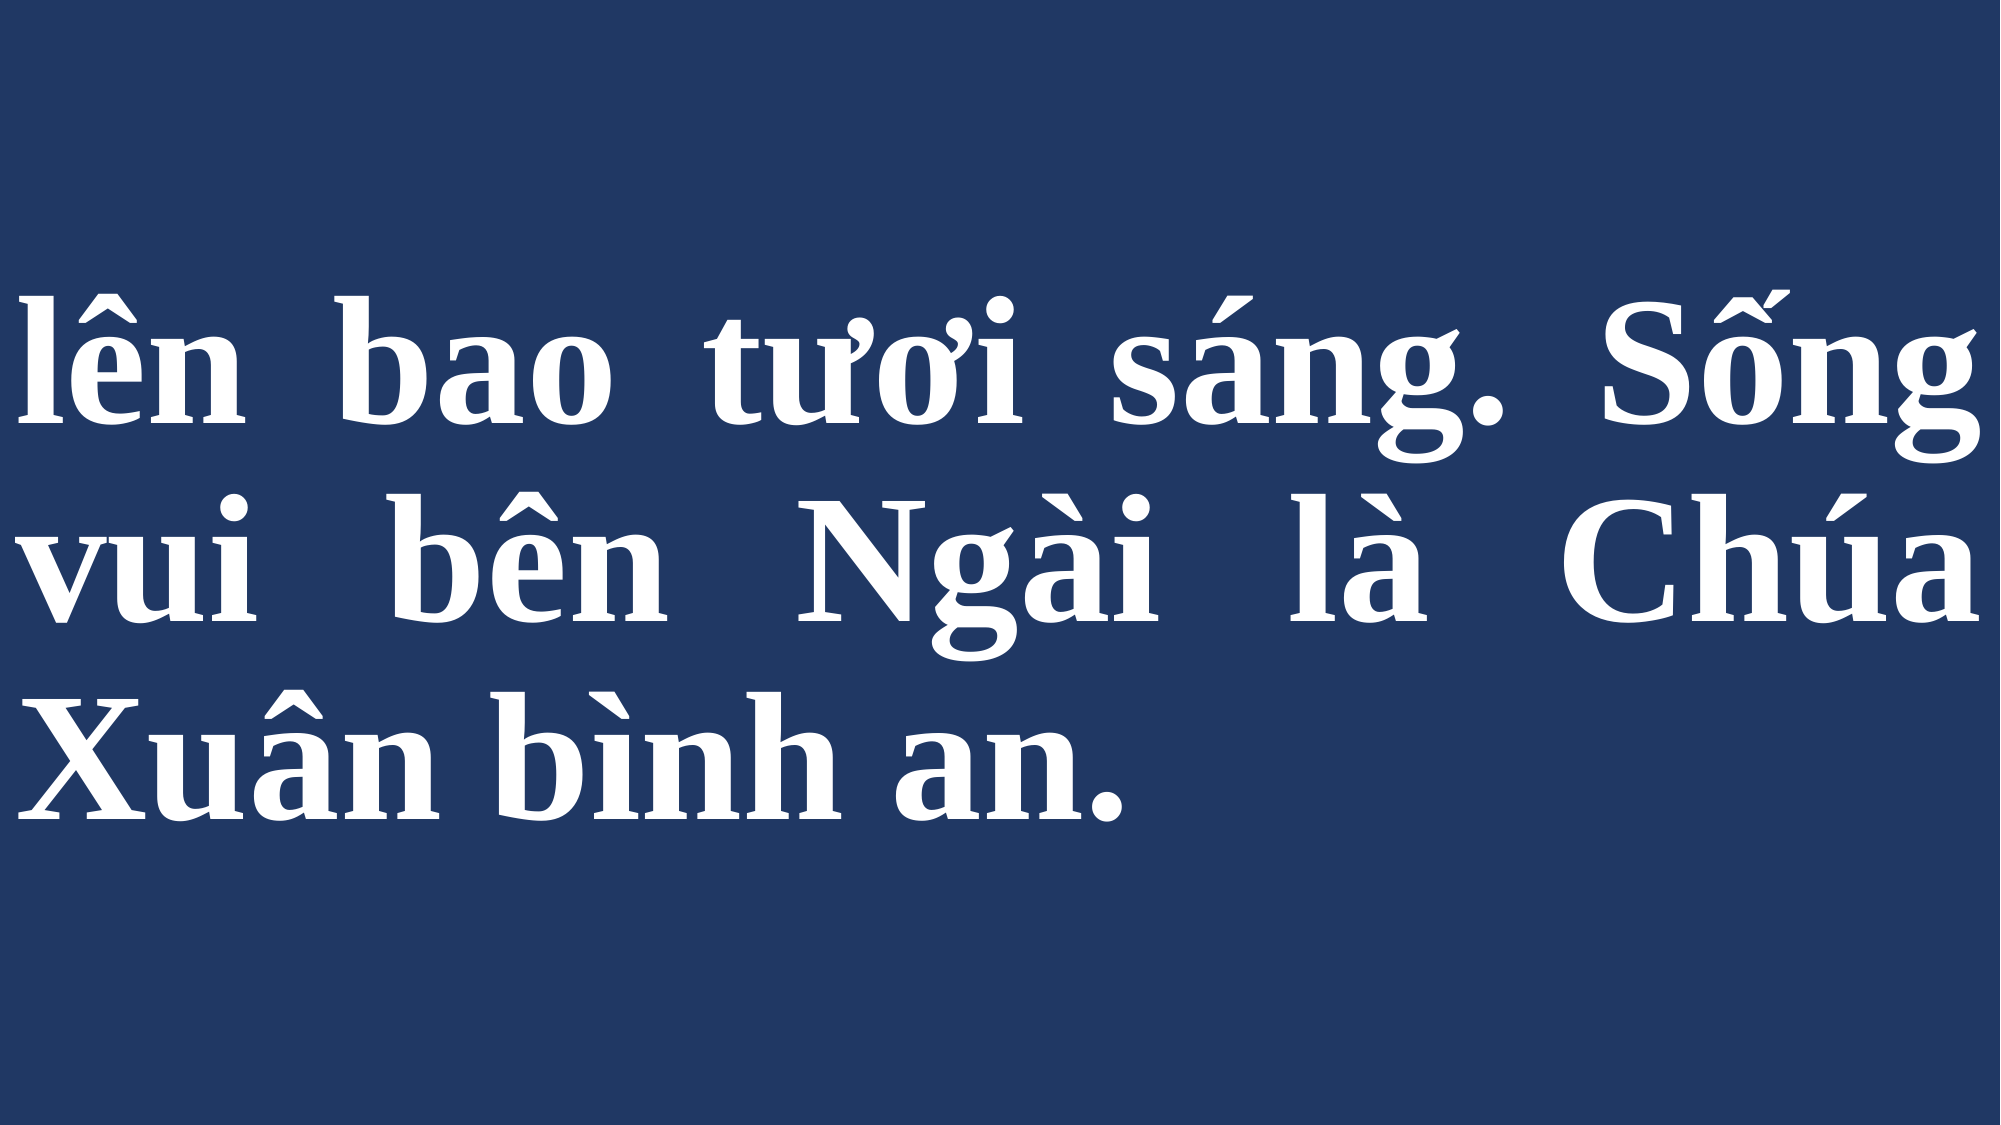

# lên bao tươi sáng. Sống vui bên Ngài là Chúa Xuân bình an.